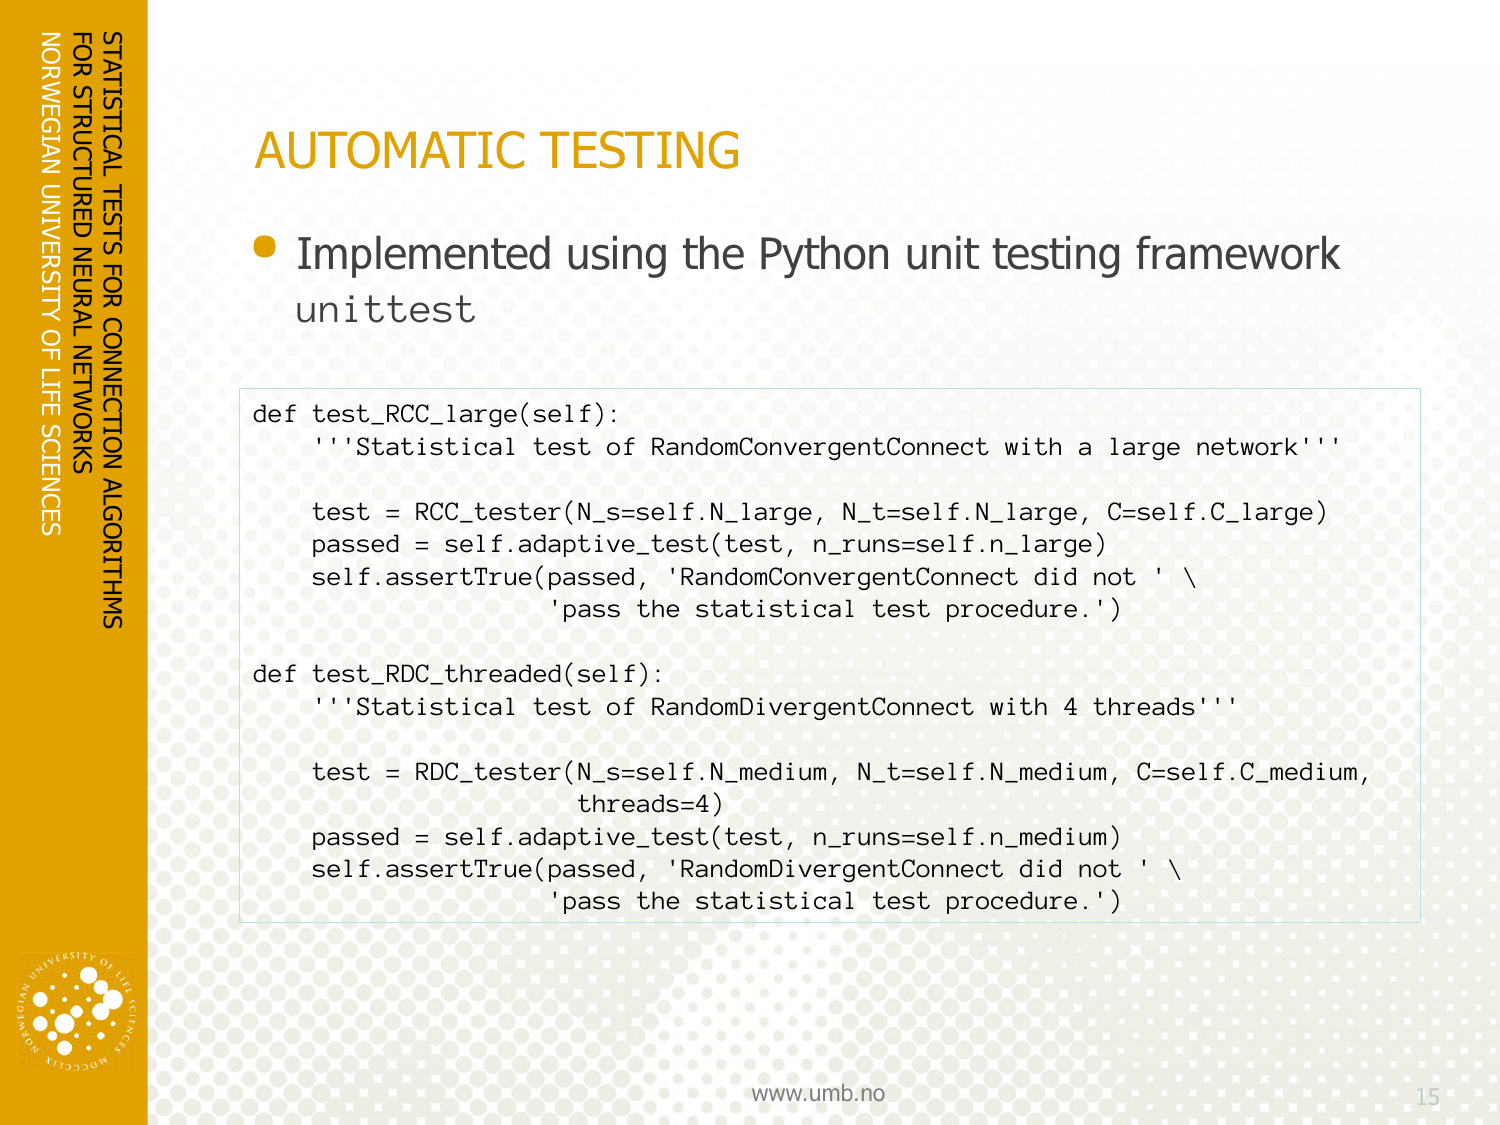

# AUTOMATIC TESTING
Implemented using the Python unit testing framework unittest
STATISTICAL TESTS FOR CONNECTION ALGORITHMS FOR STRUCTURED NEURAL NETWORKS
def test_RCC_large(self):
    '''Statistical test of RandomConvergentConnect with a large network'''

    test = RCC_tester(N_s=self.N_large, N_t=self.N_large, C=self.C_large)
    passed = self.adaptive_test(test, n_runs=self.n_large)
    self.assertTrue(passed, 'RandomConvergentConnect did not ' \
                    'pass the statistical test procedure.')

def test_RDC_threaded(self):
    '''Statistical test of RandomDivergentConnect with 4 threads'''

    test = RDC_tester(N_s=self.N_medium, N_t=self.N_medium, C=self.C_medium,
                      threads=4)
    passed = self.adaptive_test(test, n_runs=self.n_medium)
    self.assertTrue(passed, 'RandomDivergentConnect did not ' \
                    'pass the statistical test procedure.')
15